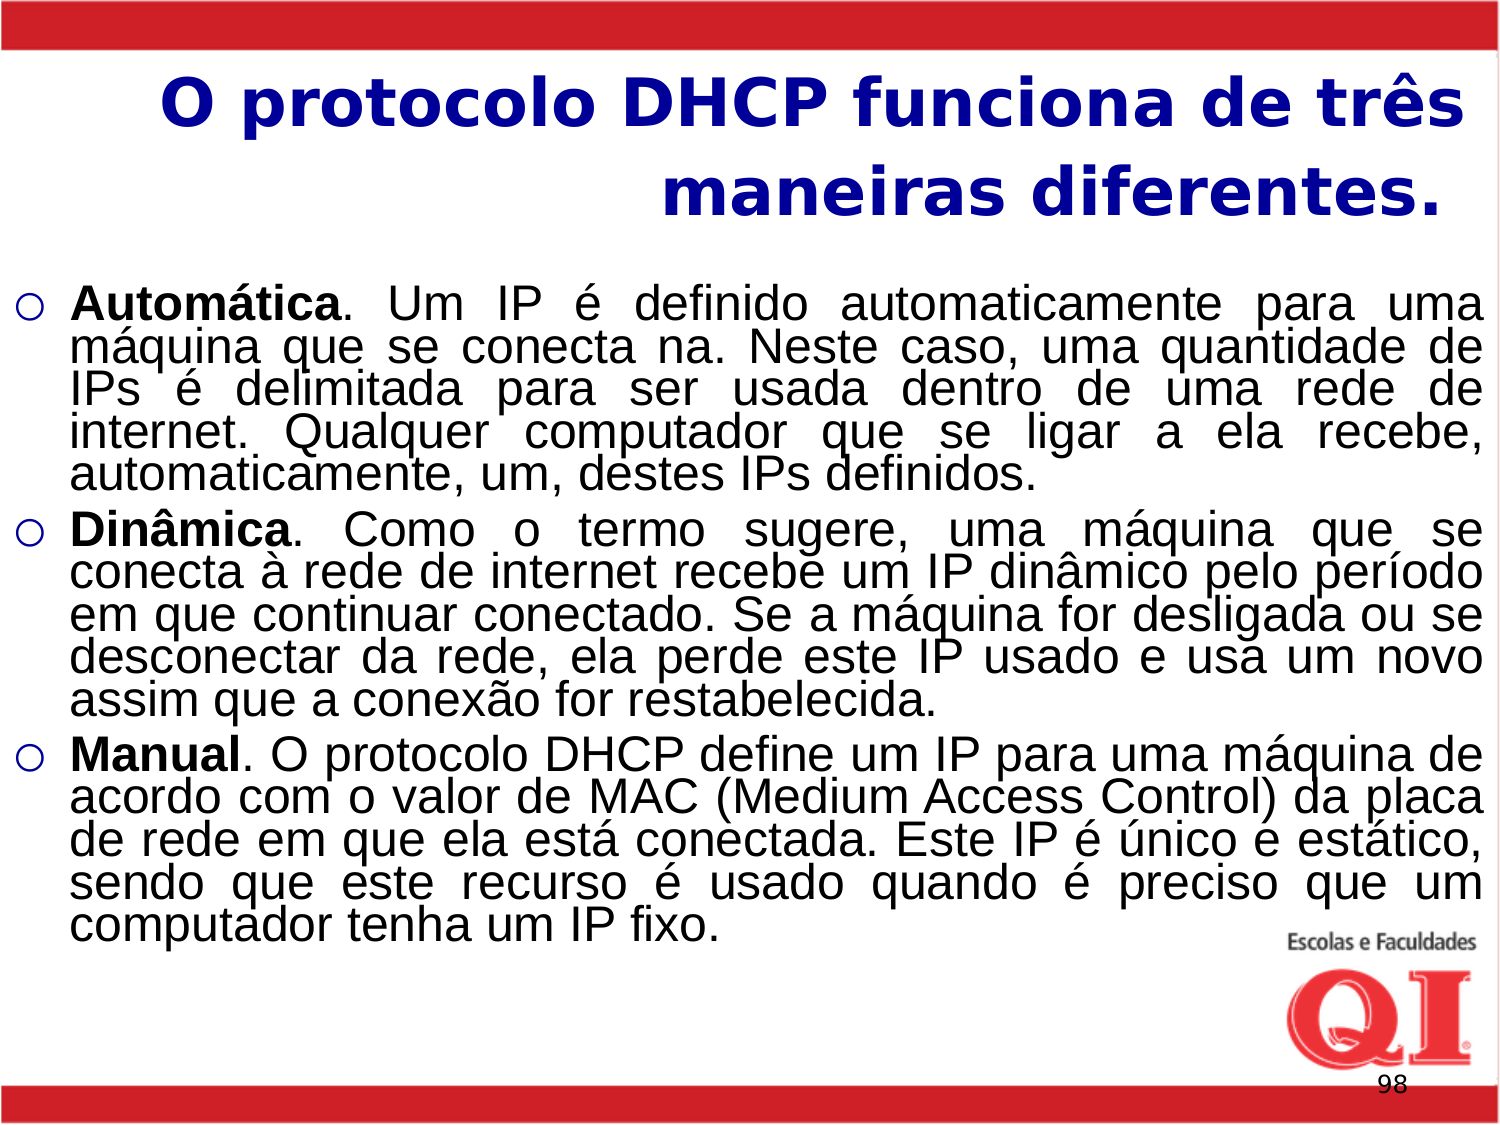

# O protocolo DHCP funciona de três maneiras diferentes.
Automática. Um IP é definido automaticamente para uma máquina que se conecta na. Neste caso, uma quantidade de IPs é delimitada para ser usada dentro de uma rede de internet. Qualquer computador que se ligar a ela recebe, automaticamente, um, destes IPs definidos.
Dinâmica. Como o termo sugere, uma máquina que se conecta à rede de internet recebe um IP dinâmico pelo período em que continuar conectado. Se a máquina for desligada ou se desconectar da rede, ela perde este IP usado e usa um novo assim que a conexão for restabelecida.
Manual. O protocolo DHCP define um IP para uma máquina de acordo com o valor de MAC (Medium Access Control) da placa de rede em que ela está conectada. Este IP é único e estático, sendo que este recurso é usado quando é preciso que um computador tenha um IP fixo.

98